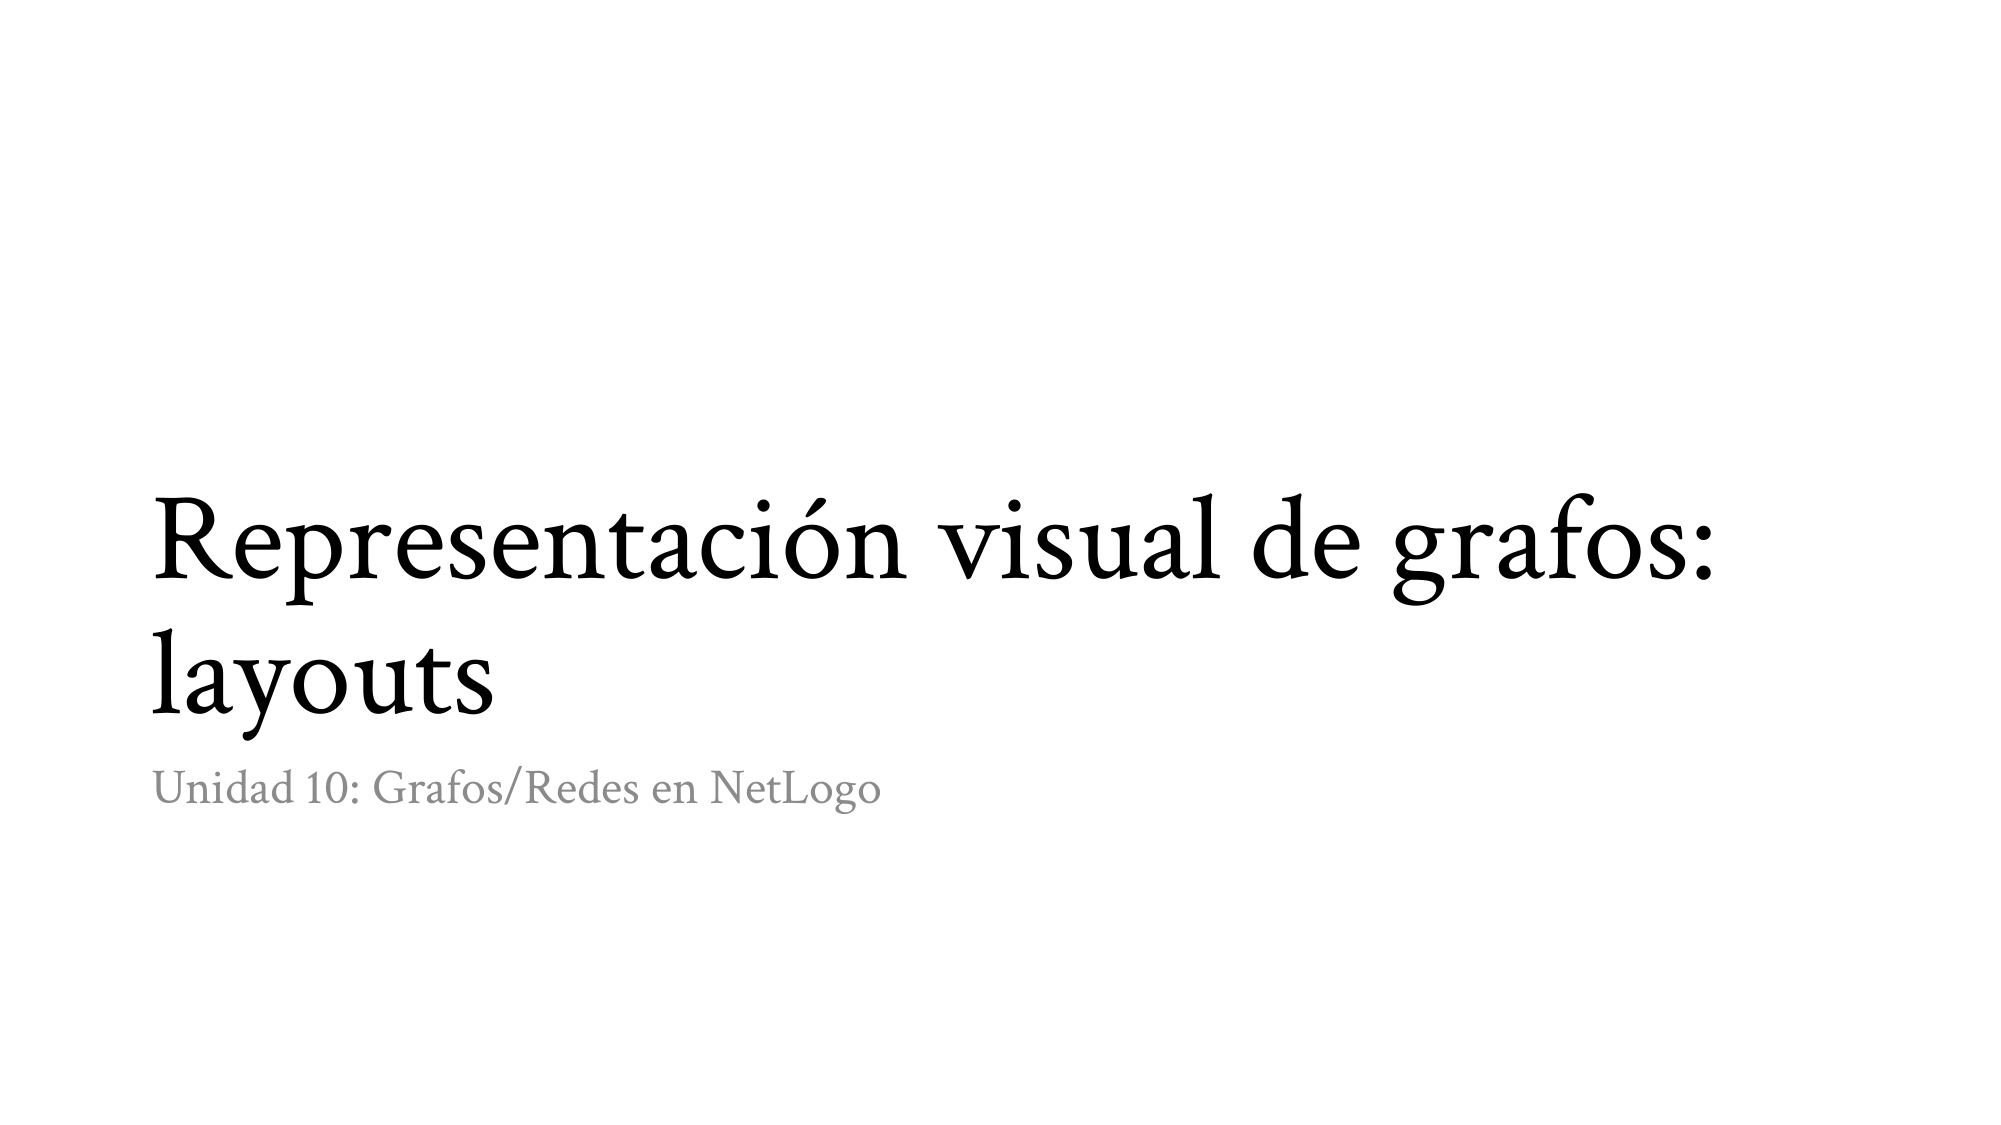

# Representación visual de grafos: layouts
Unidad 10: Grafos/Redes en NetLogo